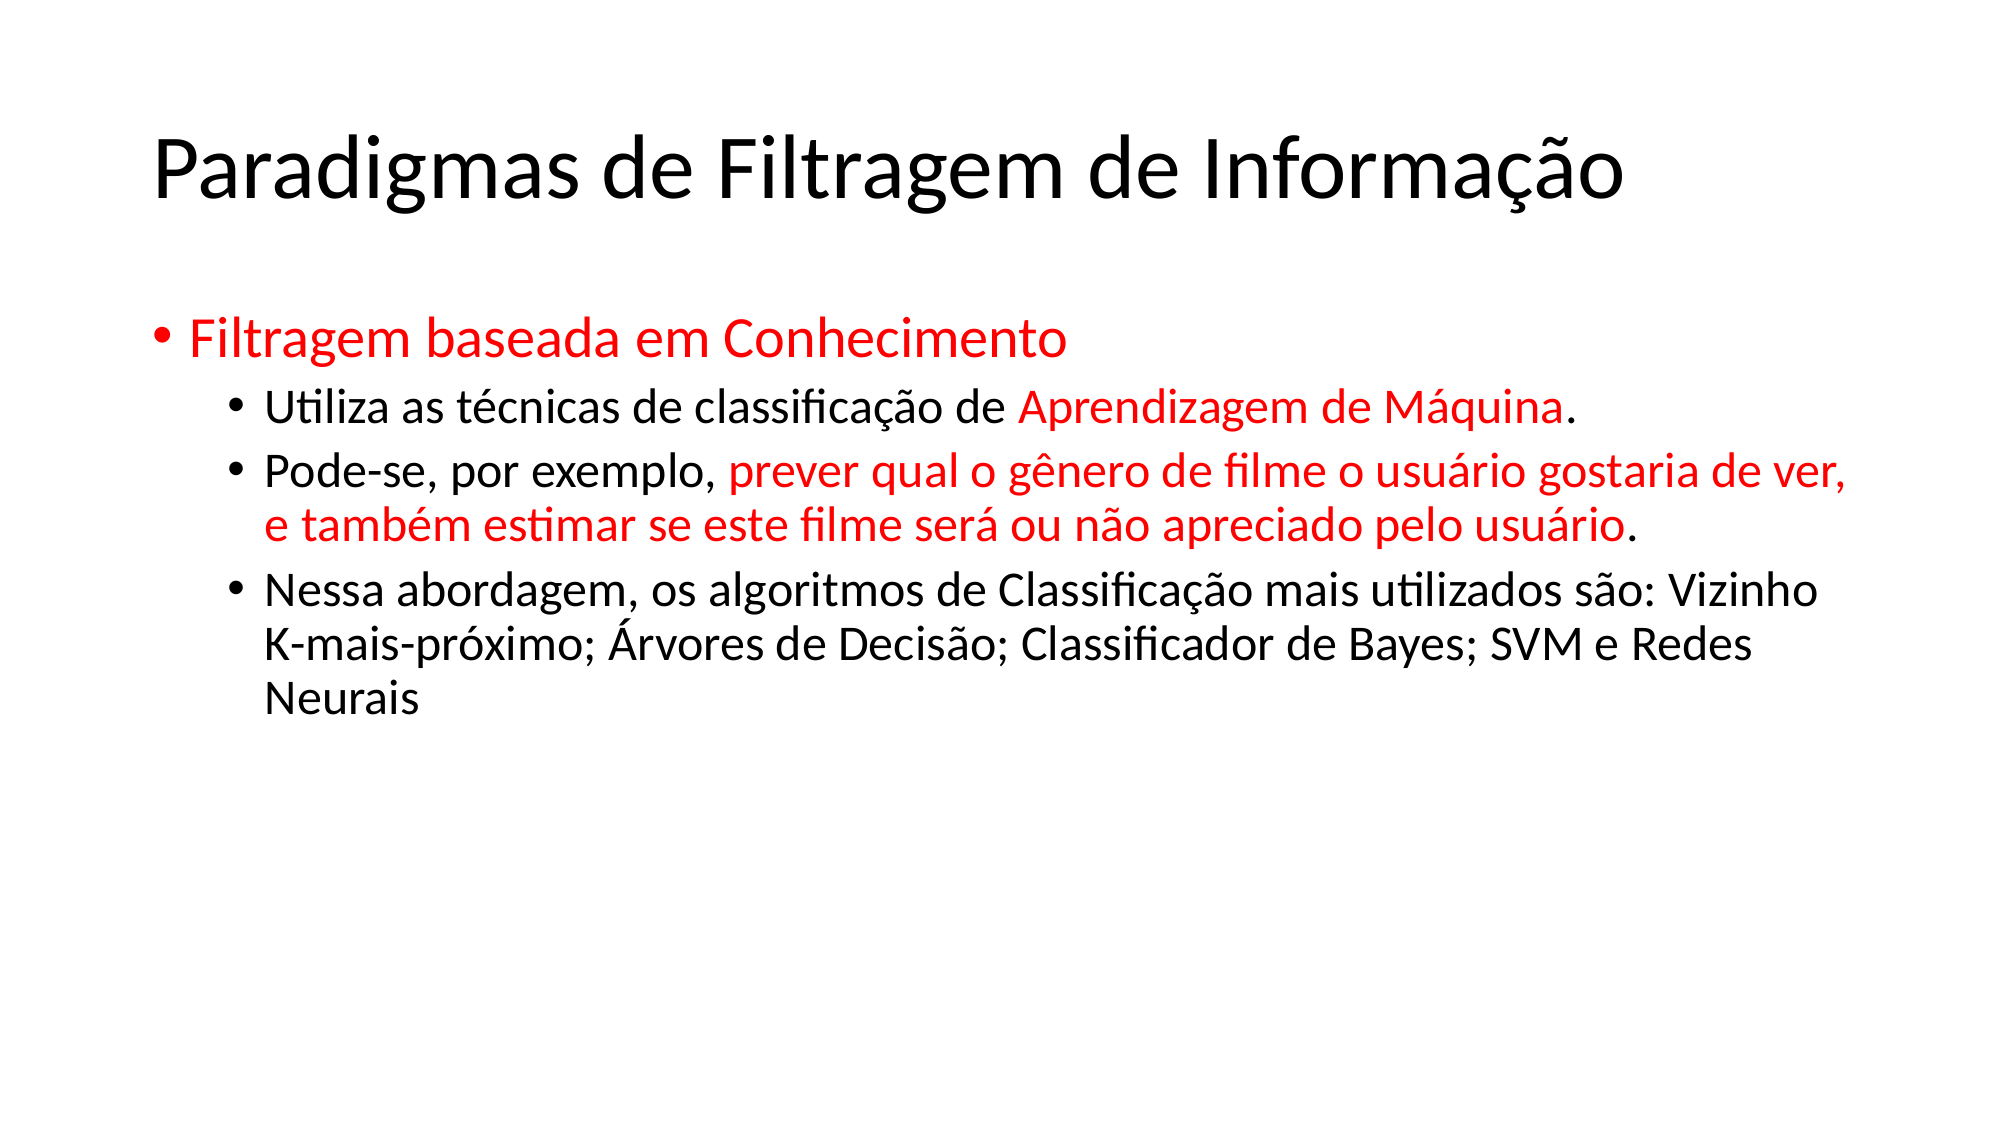

# Paradigmas de Filtragem de Informação
Filtragem baseada em Conhecimento
Utiliza as técnicas de classificação de Aprendizagem de Máquina.
Pode-se, por exemplo, prever qual o gênero de filme o usuário gostaria de ver, e também estimar se este filme será ou não apreciado pelo usuário.
Nessa abordagem, os algoritmos de Classificação mais utilizados são: Vizinho K-mais-próximo; Árvores de Decisão; Classificador de Bayes; SVM e Redes Neurais